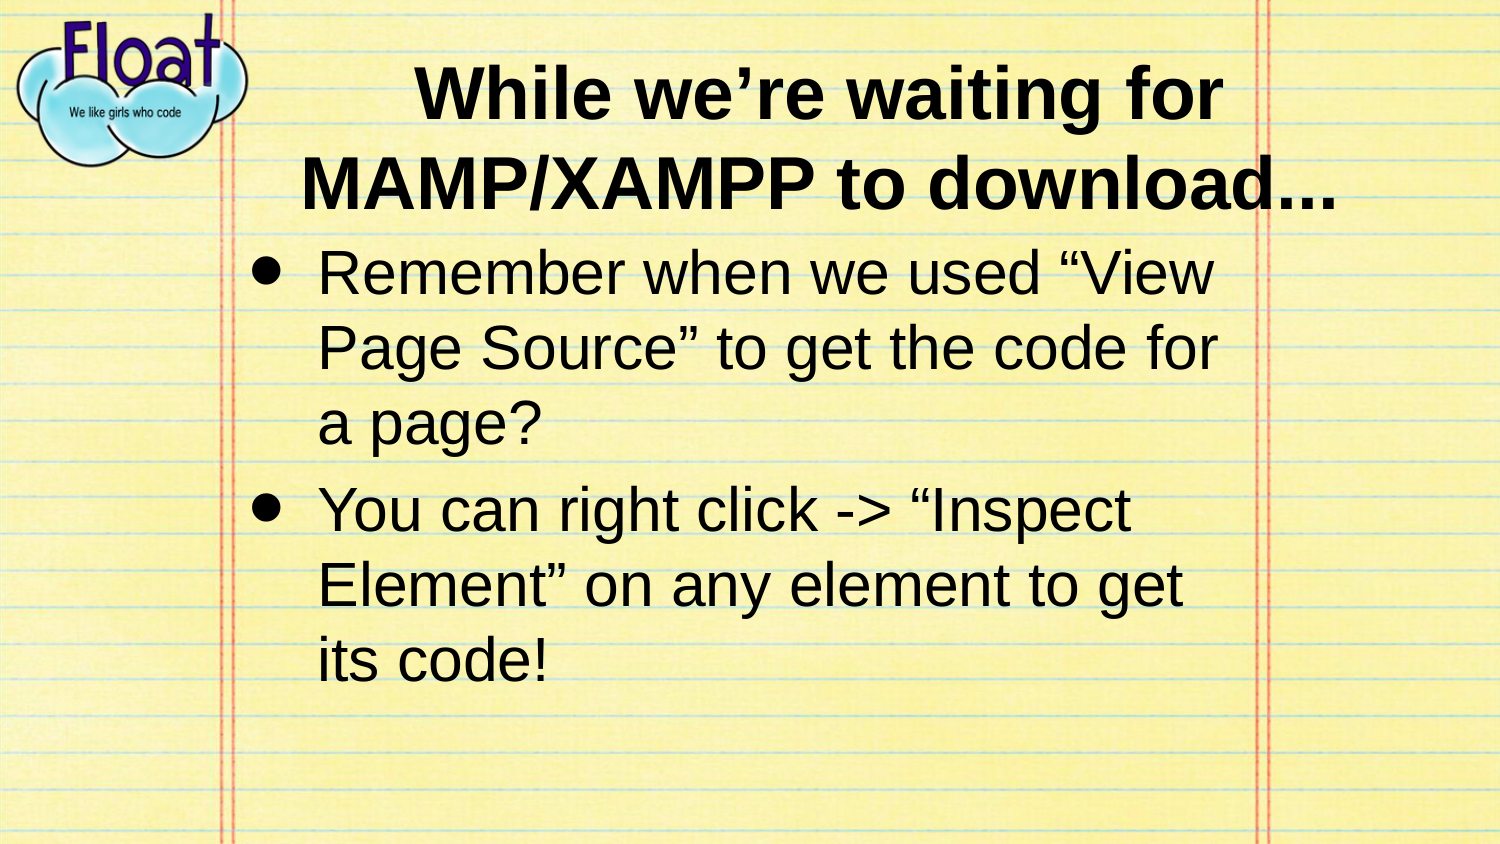

# While we’re waiting for MAMP/XAMPP to download...
Remember when we used “View Page Source” to get the code for a page?
You can right click -> “Inspect Element” on any element to get its code!